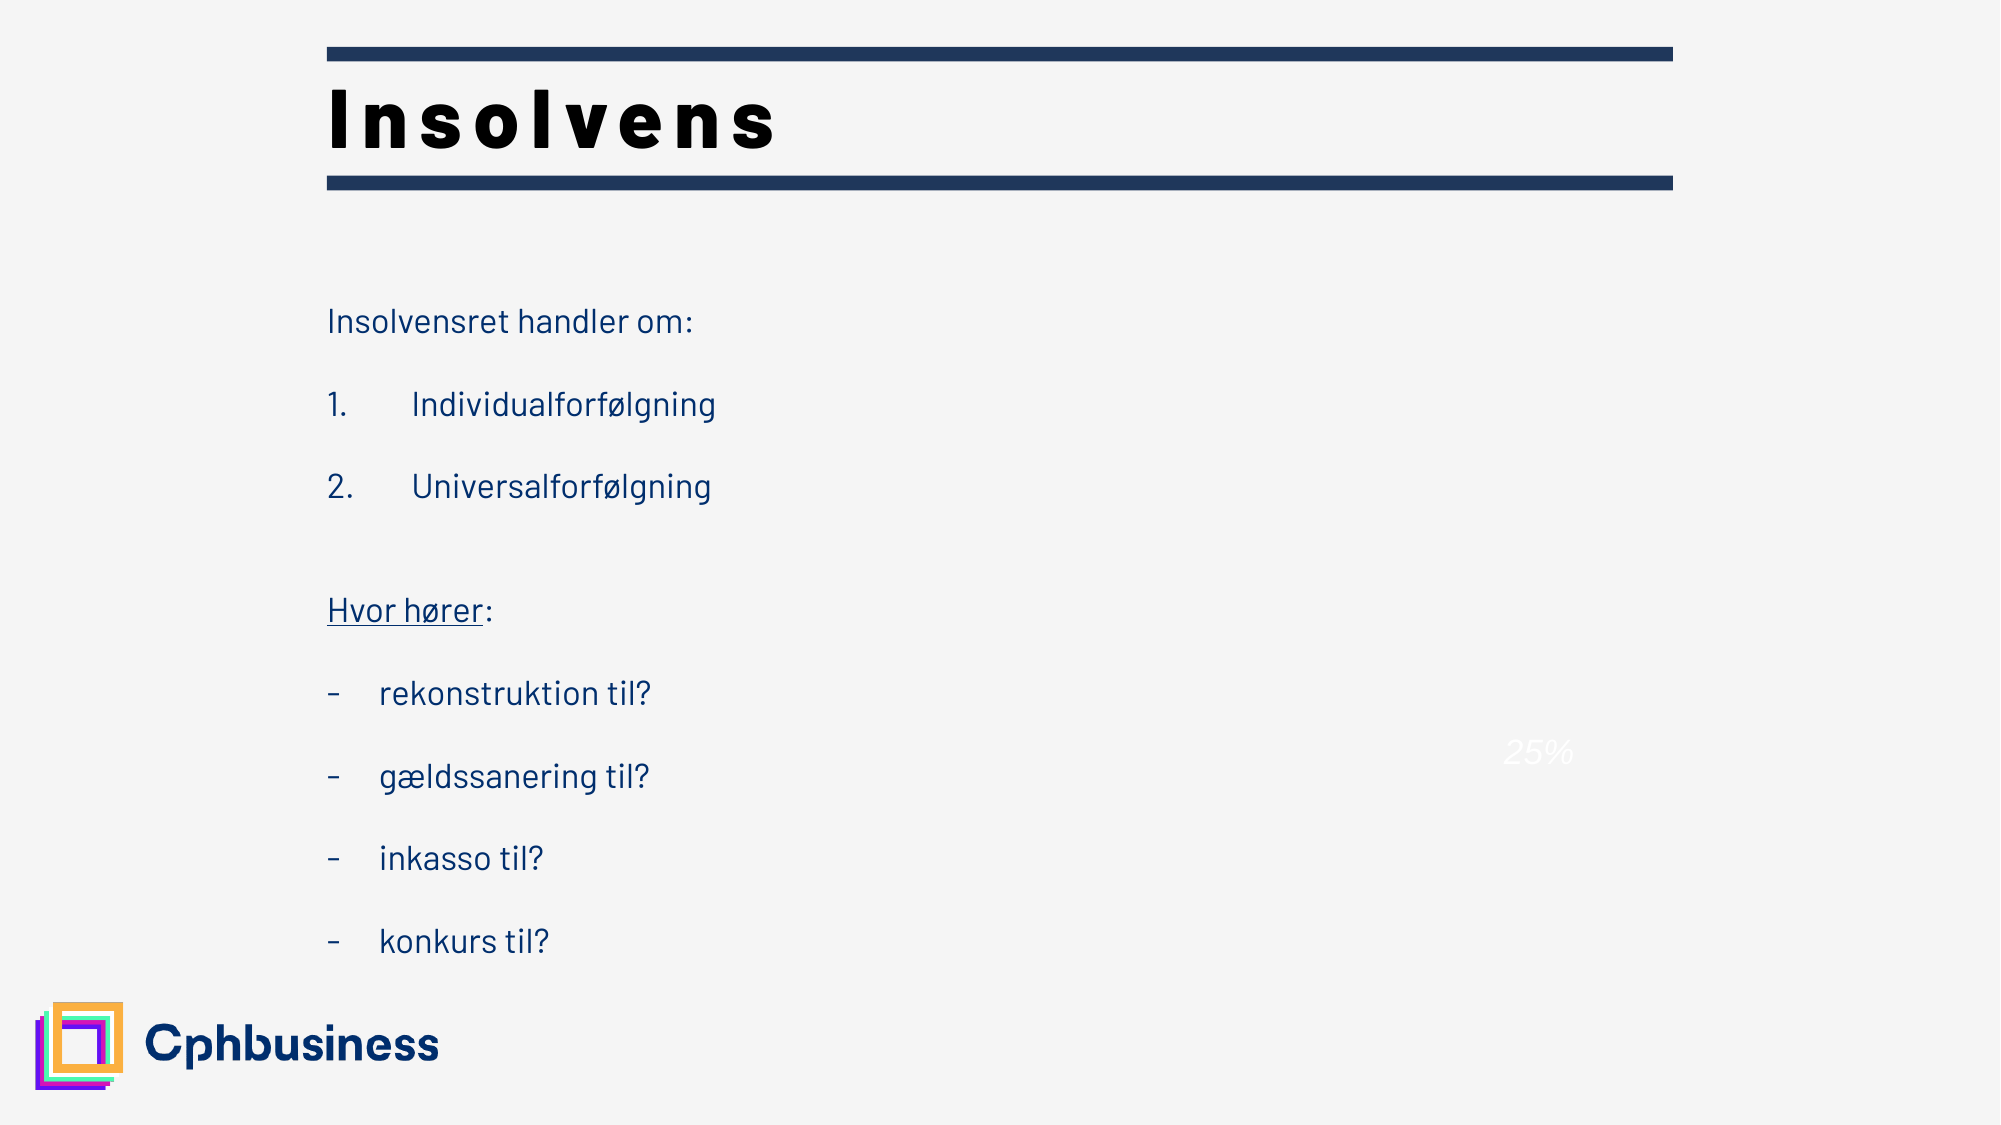

2

# Insolvens

Insolvensret handler om:

Individualforfølgning

Universalforfølgning

Hvor hører:

rekonstruktion til?

gældssanering til?

inkasso til?

konkurs til?

25%